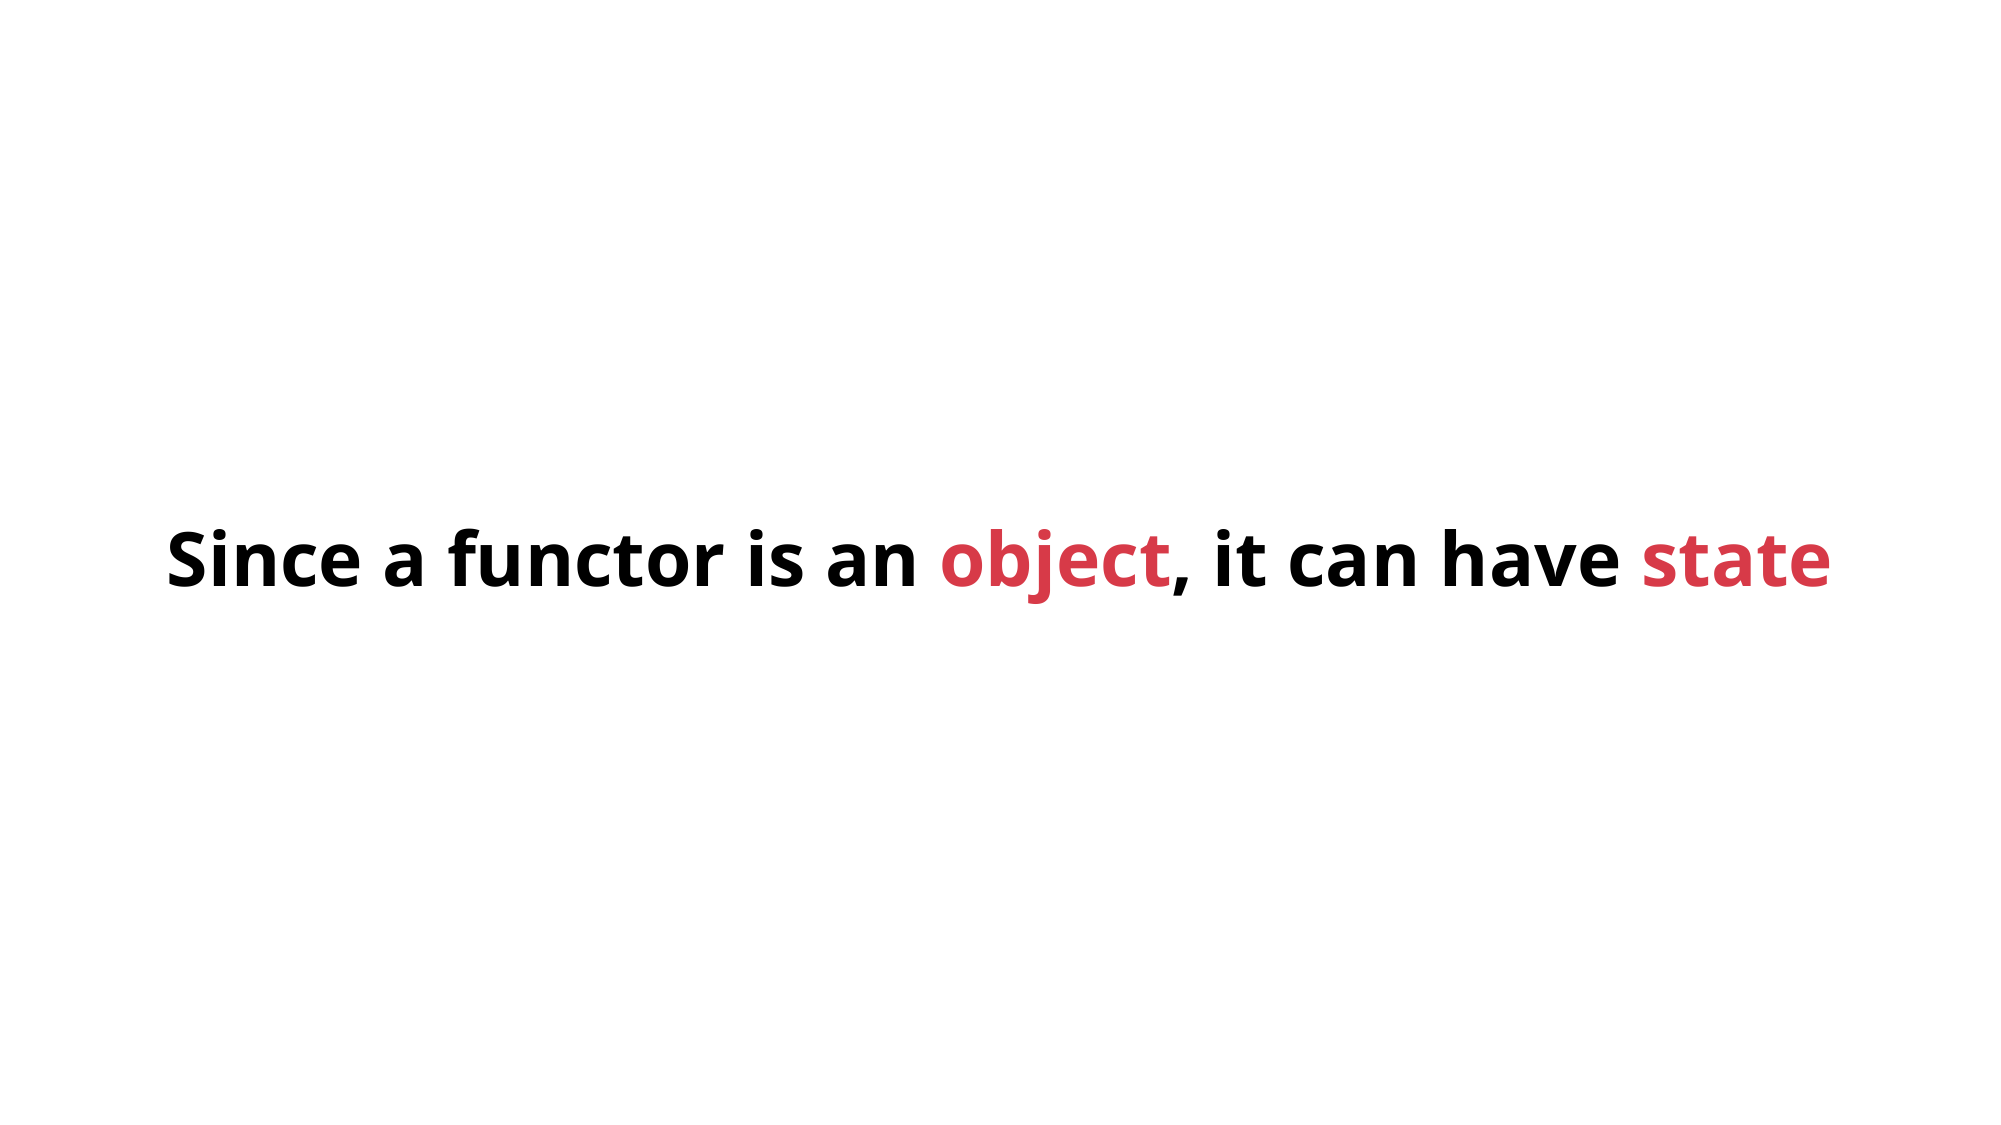

# Since a functor is an object, it can have state